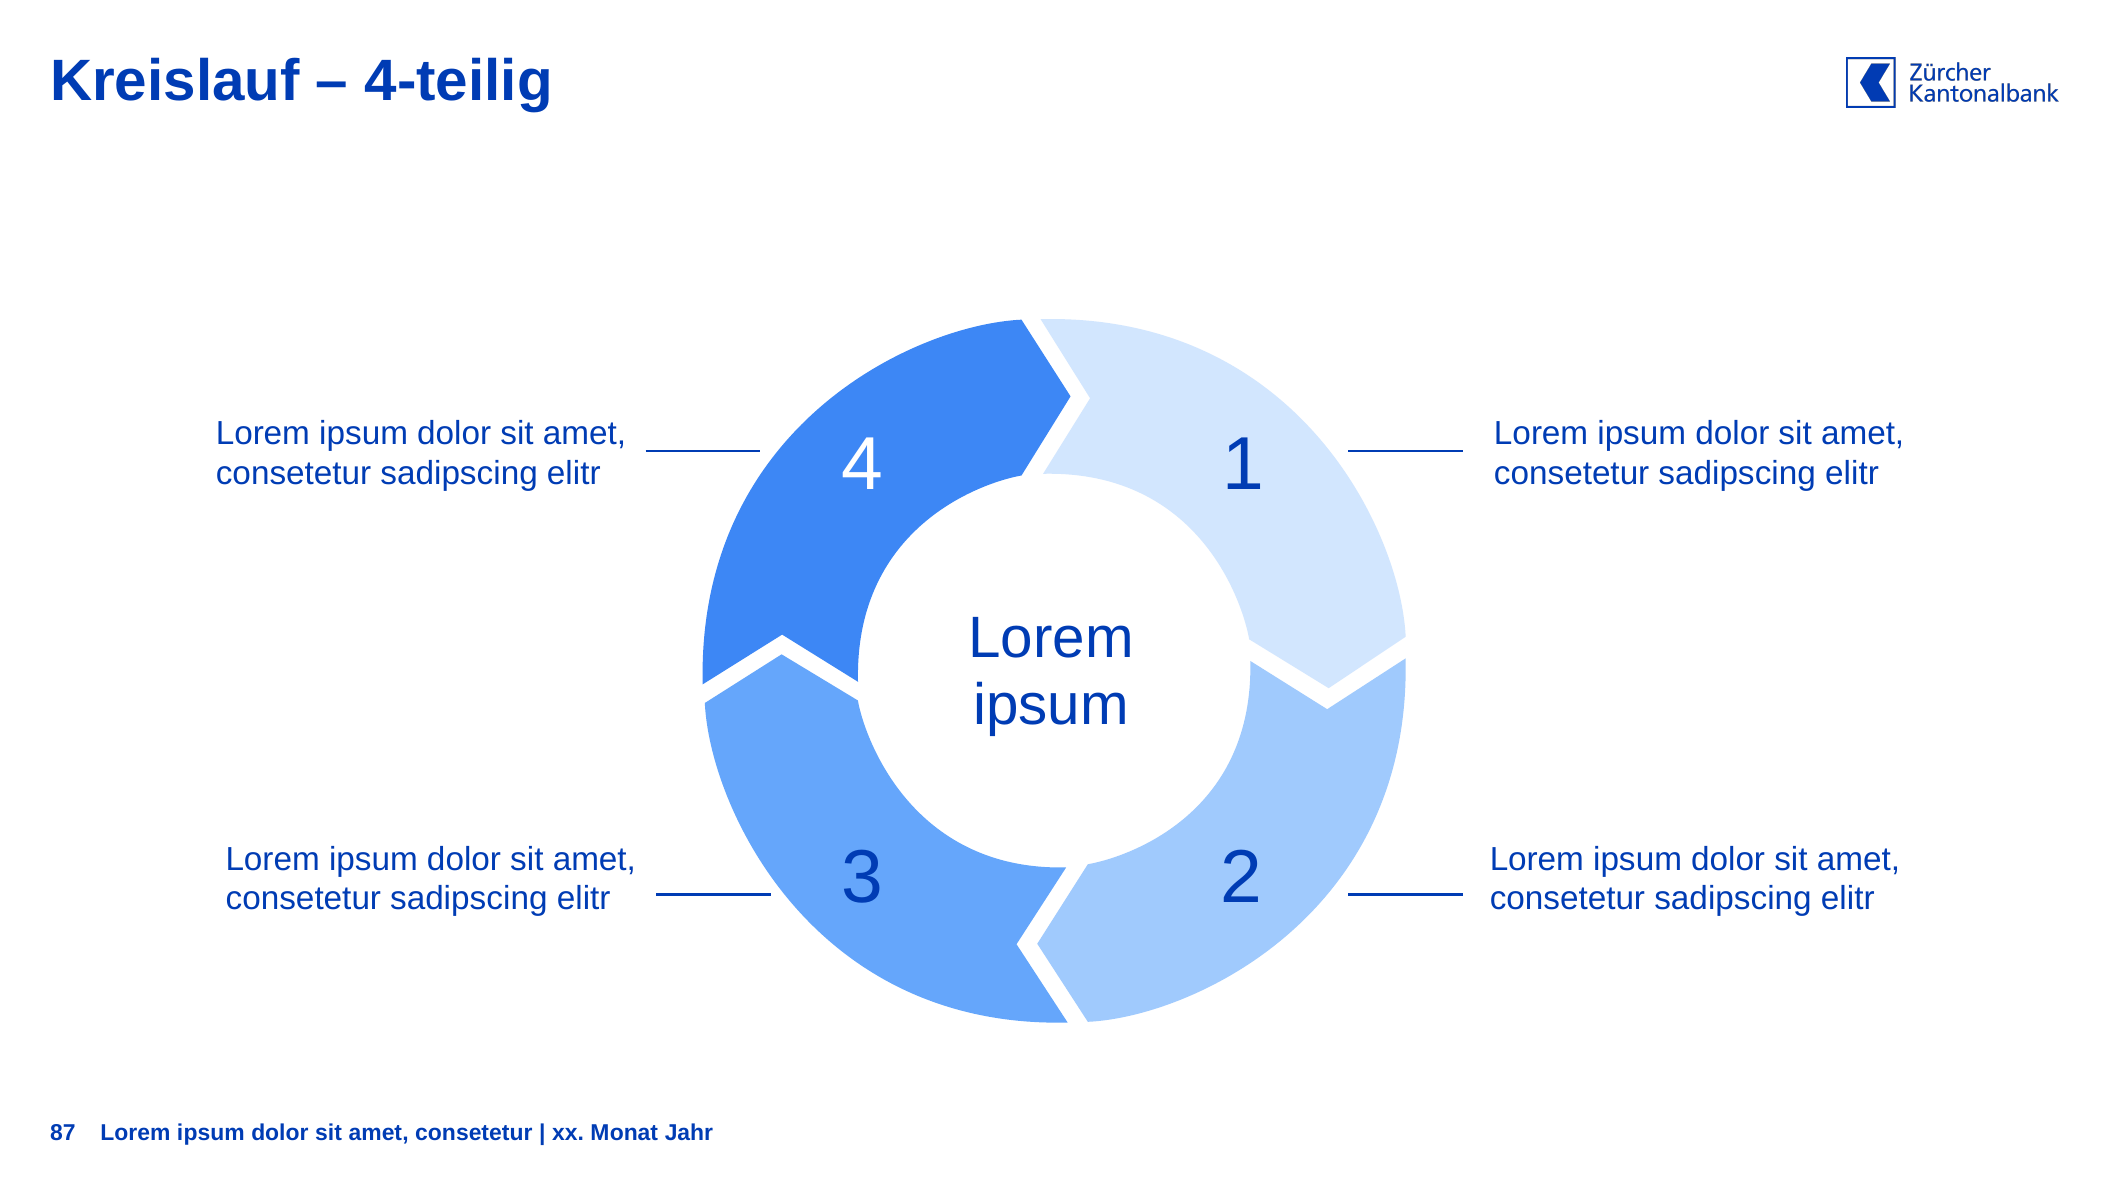

# Kreislauf – 4-teilig

Lorem ipsum dolor sit amet, consetetur sadipscing elitr
Lorem ipsum dolor sit amet, consetetur sadipscing elitr
4
1
Lorem
ipsum
3
2
Lorem ipsum dolor sit amet, consetetur sadipscing elitr
Lorem ipsum dolor sit amet, consetetur sadipscing elitr
87
Lorem ipsum dolor sit amet, consetetur | xx. Monat Jahr